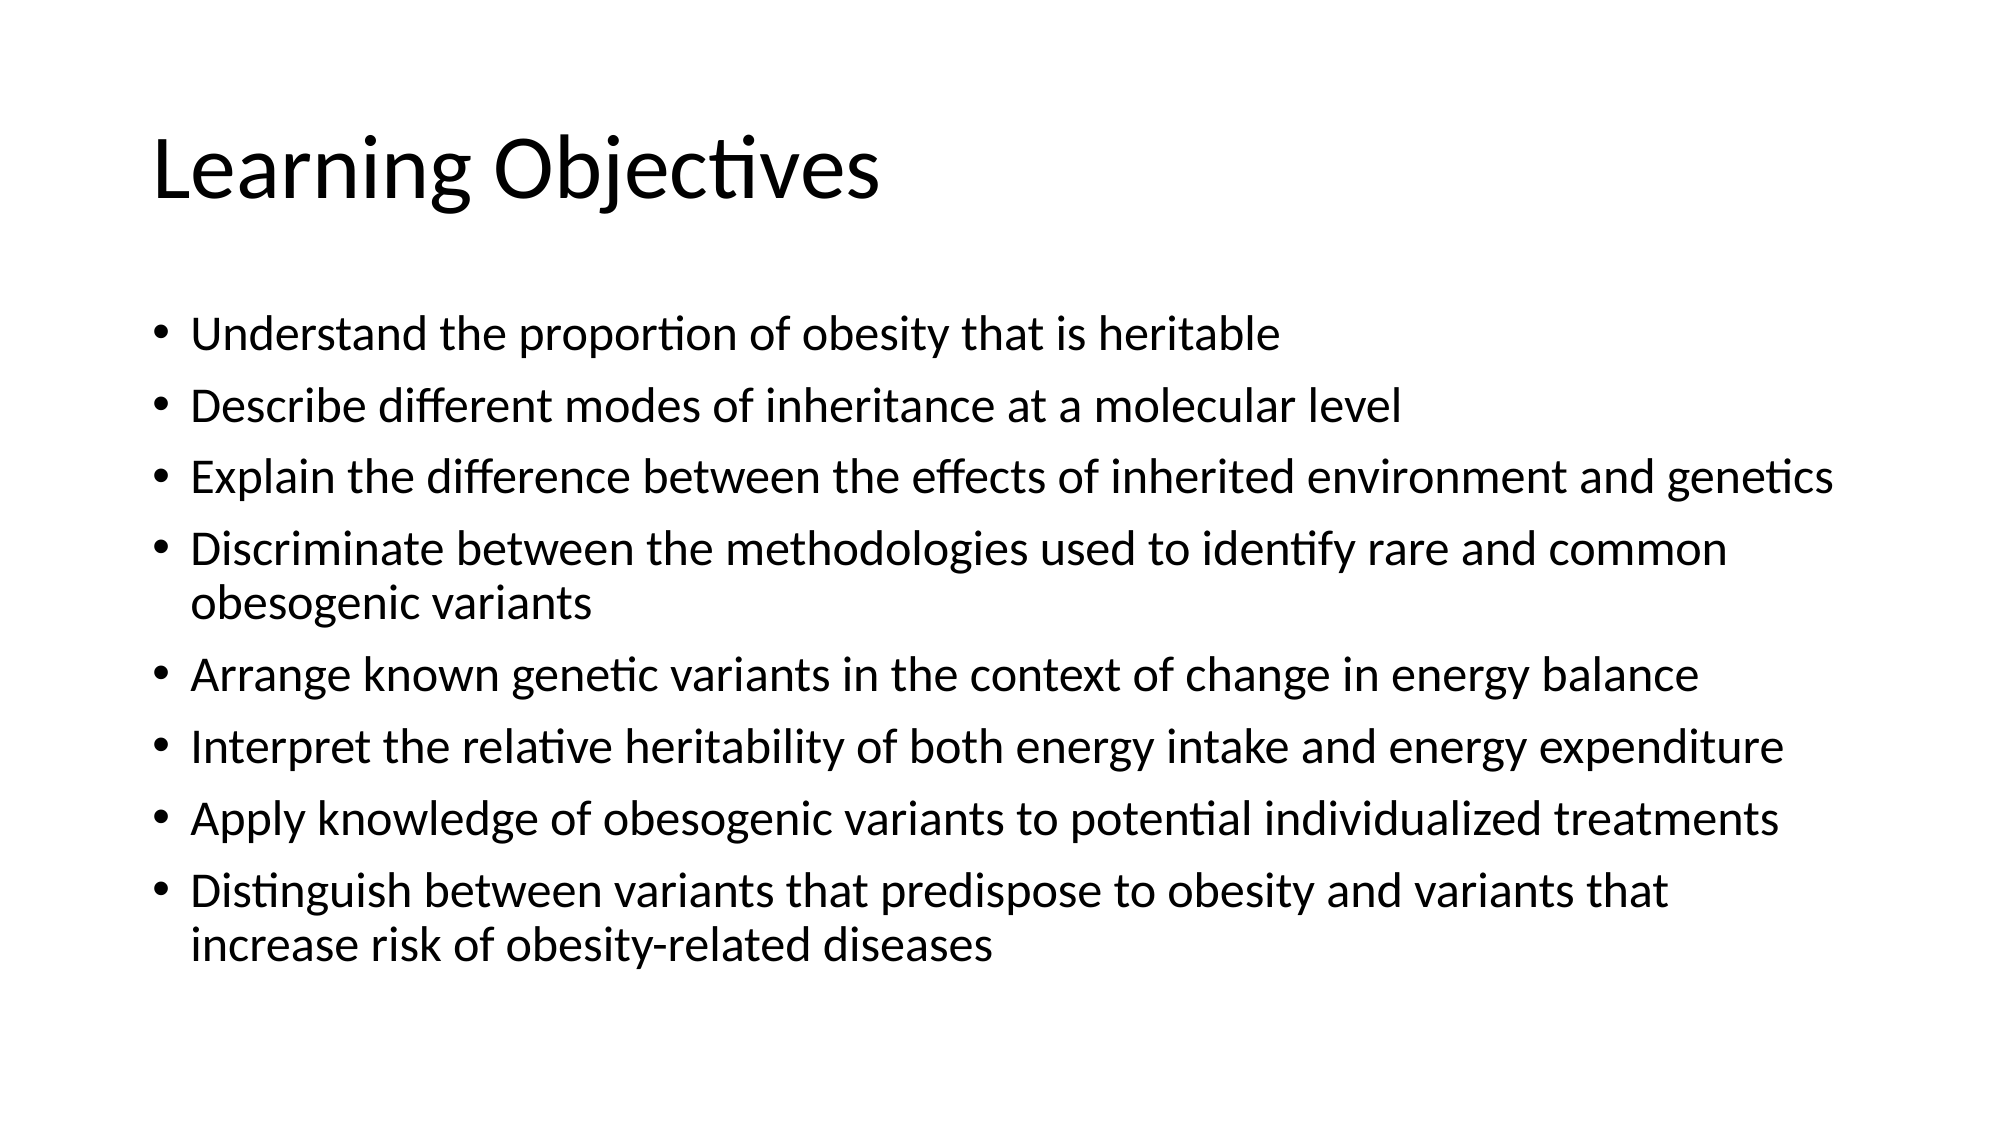

# Learning Objectives
Understand the proportion of obesity that is heritable
Describe different modes of inheritance at a molecular level
Explain the difference between the effects of inherited environment and genetics
Discriminate between the methodologies used to identify rare and common obesogenic variants
Arrange known genetic variants in the context of change in energy balance
Interpret the relative heritability of both energy intake and energy expenditure
Apply knowledge of obesogenic variants to potential individualized treatments
Distinguish between variants that predispose to obesity and variants that increase risk of obesity-related diseases